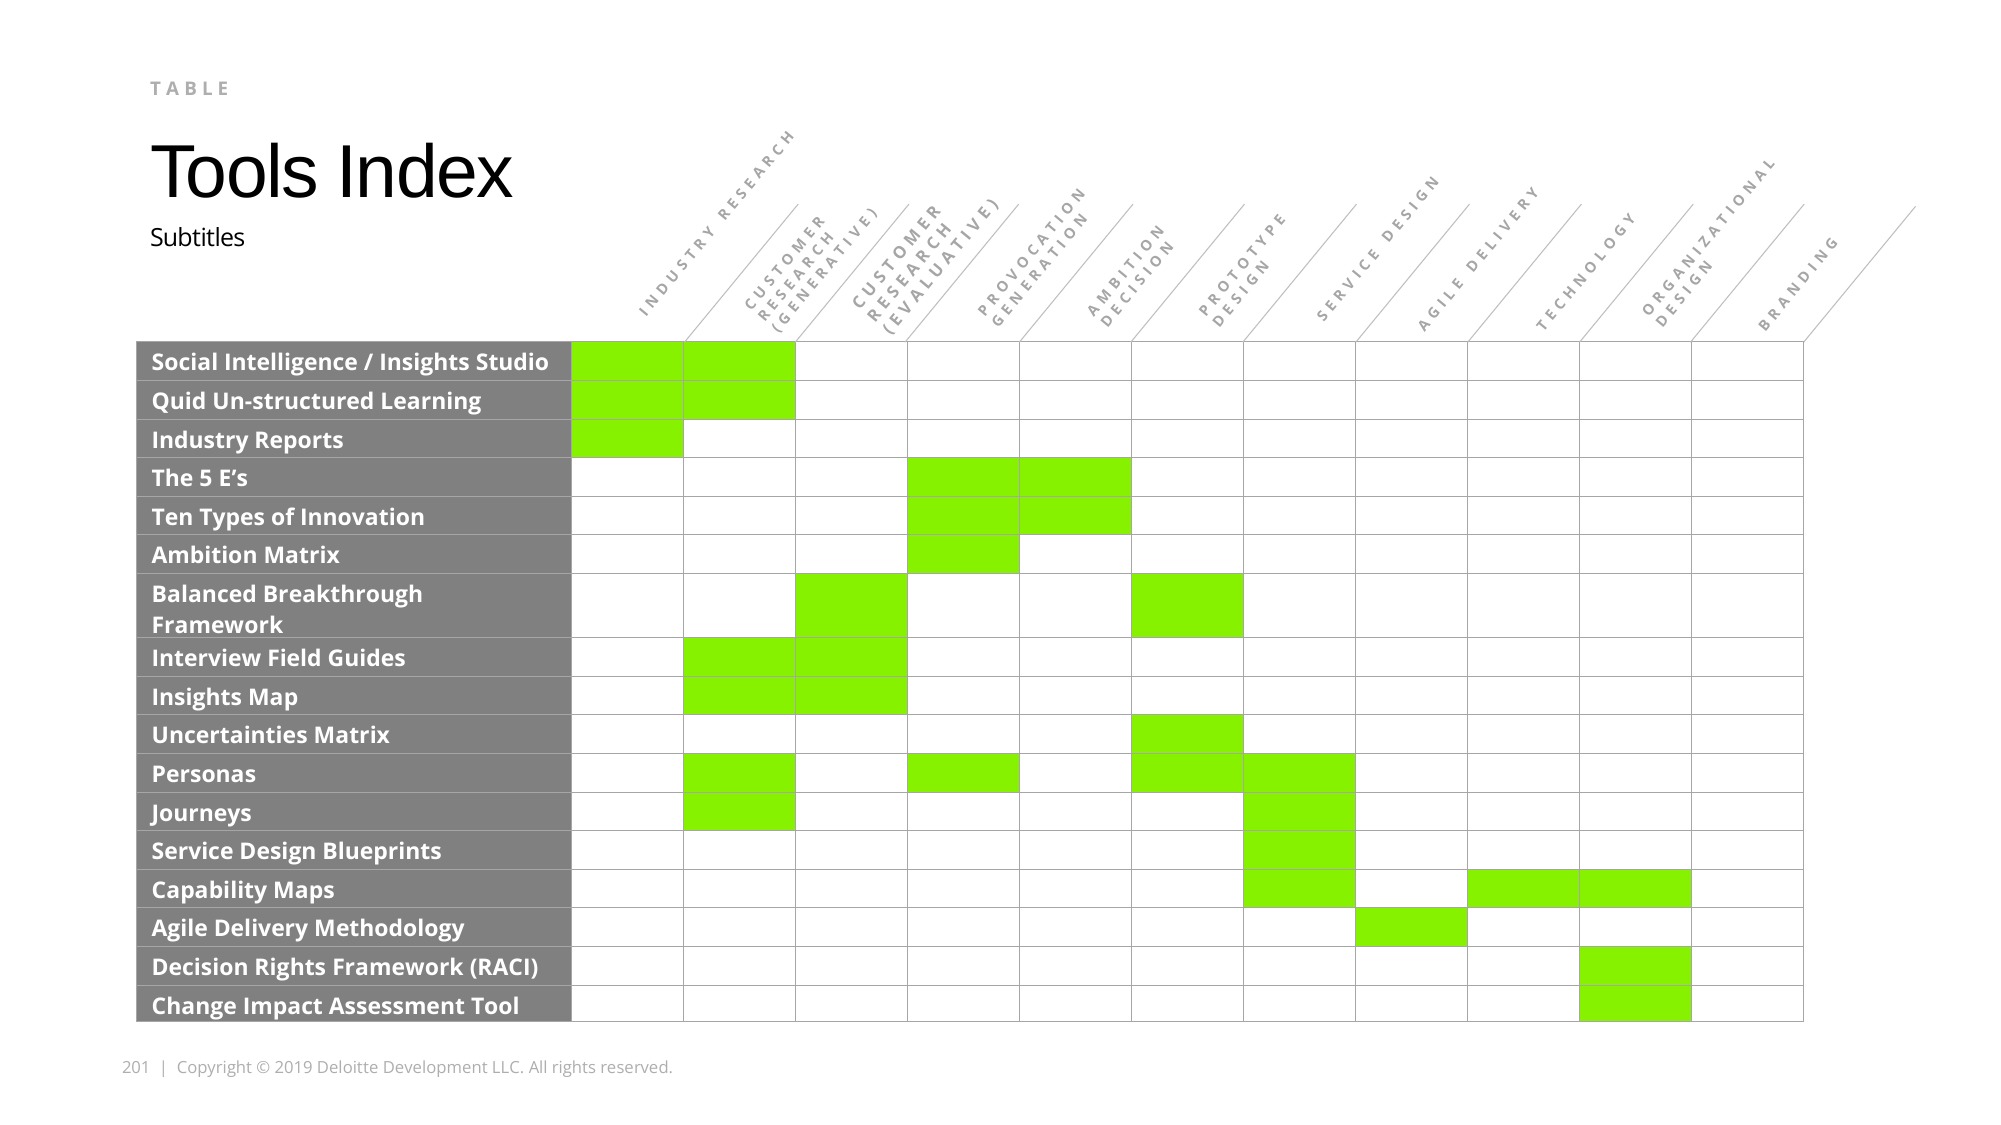

TABLE
# Tools Index
Customer
research
(Generative)
Customer
research
(Evaluative)
Organizational
Design
Ambition
decision
Prototype
Design
Provocation generation
Technology
Branding
Service Design
Industry Research
Agile Delivery
Subtitles
| Social Intelligence / Insights Studio |  |  |  |  |  |  |  |  |  |  |  |
| --- | --- | --- | --- | --- | --- | --- | --- | --- | --- | --- | --- |
| Quid Un-structured Learning |  |  |  |  |  |  |  |  |  |  |  |
| Industry Reports |  |  |  |  |  |  |  |  |  |  |  |
| The 5 E’s |  |  |  |  |  |  |  |  |  |  |  |
| Ten Types of Innovation |  |  |  |  |  |  |  |  |  |  |  |
| Ambition Matrix |  |  |  |  |  |  |  |  |  |  |  |
| Balanced Breakthrough Framework |  |  |  |  |  |  |  |  |  |  |  |
| Interview Field Guides |  |  |  |  |  |  |  |  |  |  |  |
| Insights Map |  |  |  |  |  |  |  |  |  |  |  |
| Uncertainties Matrix |  |  |  |  |  |  |  |  |  |  |  |
| Personas |  |  |  |  |  |  |  |  |  |  |  |
| Journeys |  |  |  |  |  |  |  |  |  |  |  |
| Service Design Blueprints |  |  |  |  |  |  |  |  |  |  |  |
| Capability Maps |  |  |  |  |  |  |  |  |  |  |  |
| Agile Delivery Methodology |  |  |  |  |  |  |  |  |  |  |  |
| Decision Rights Framework (RACI) |  |  |  |  |  |  |  |  |  |  |  |
| Change Impact Assessment Tool |  |  |  |  |  |  |  |  |  |  |  |